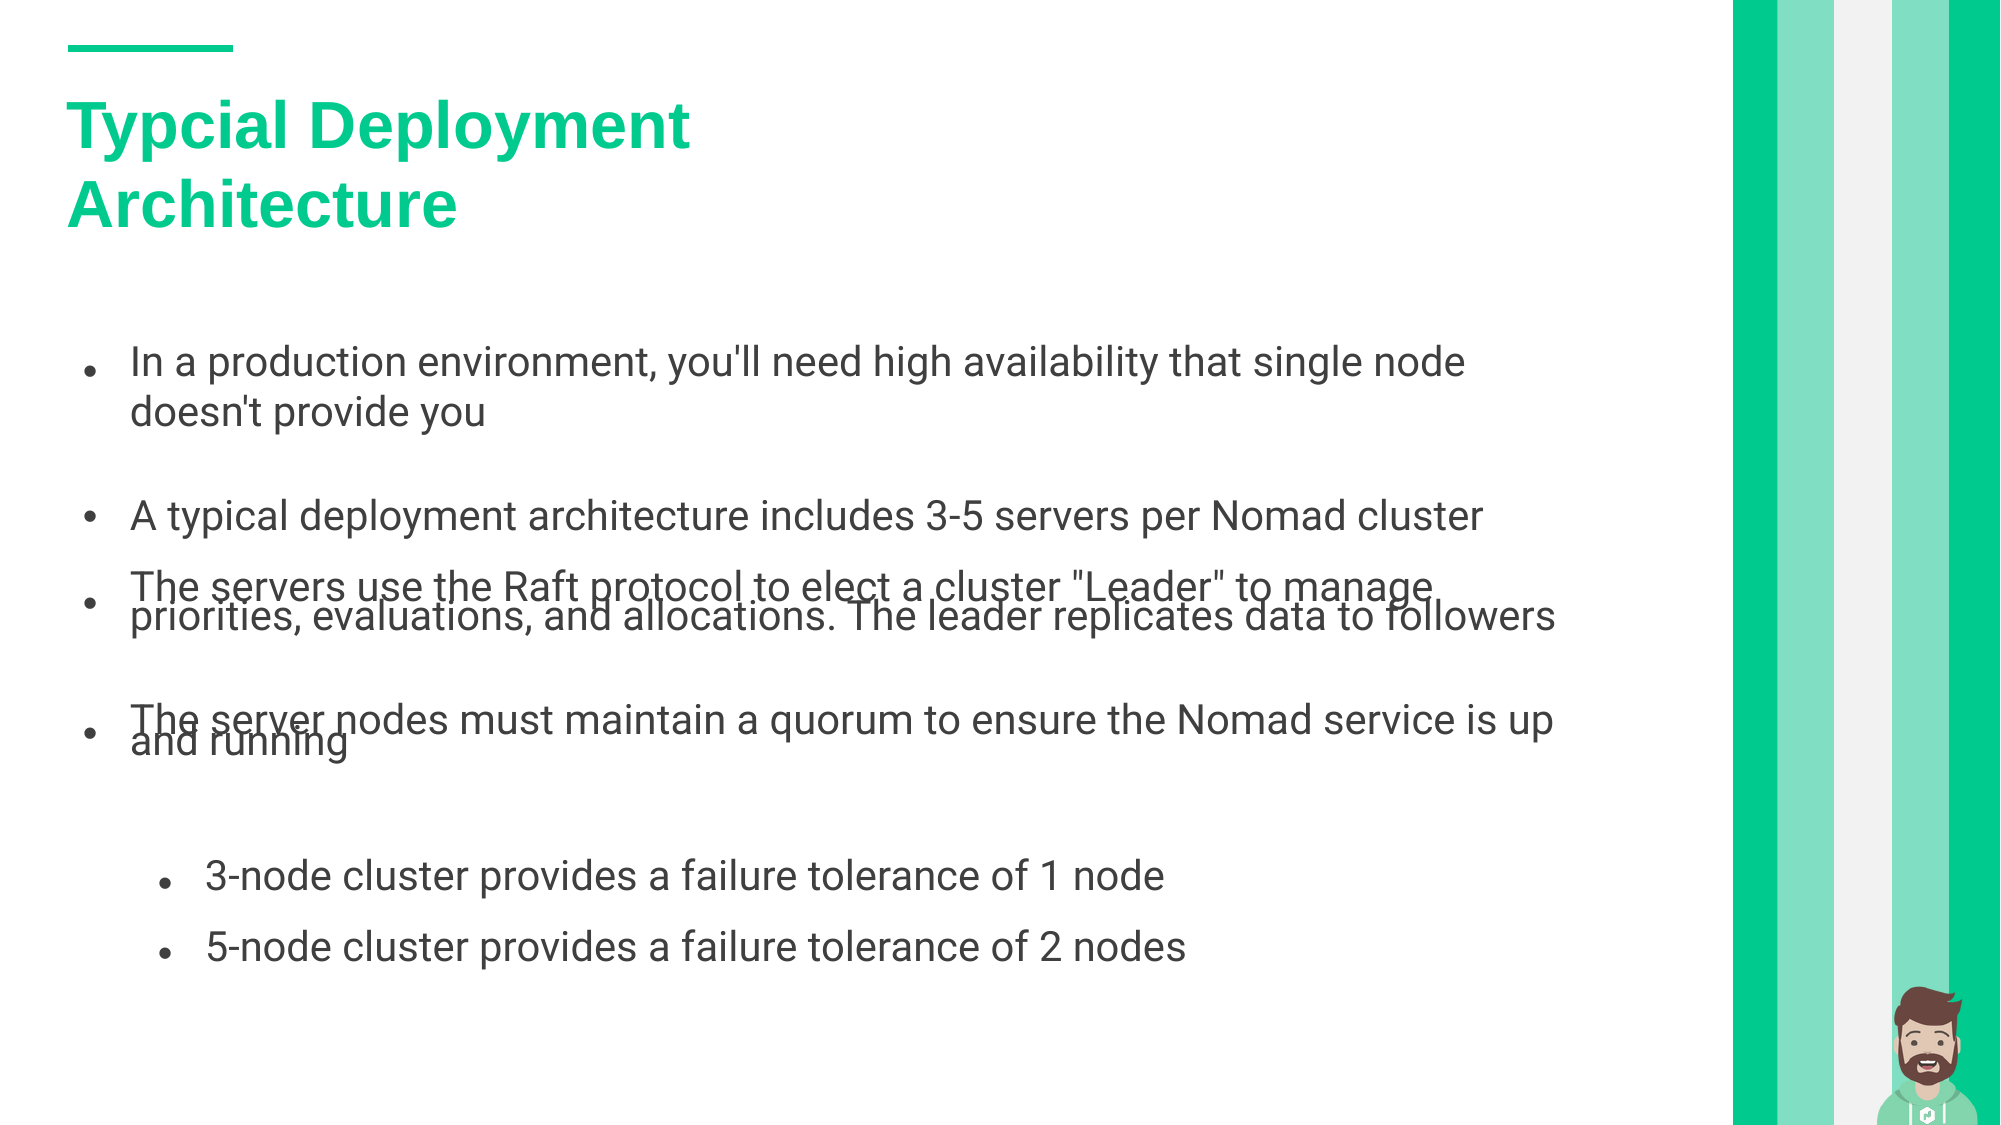

Typcial Deployment Architecture
In a production environment, you'll need high availability that single node doesn't provide you
A typical deployment architecture includes 3-5 servers per Nomad cluster
The servers use the Raft protocol to elect a cluster "Leader" to manage
priorities, evaluations, and allocations. The leader replicates data to followers
The server nodes must maintain a quorum to ensure the Nomad service is up
and running
•
• •

•
3-node cluster provides a failure tolerance of 1 node
5-node cluster provides a failure tolerance of 2 nodes
•
•